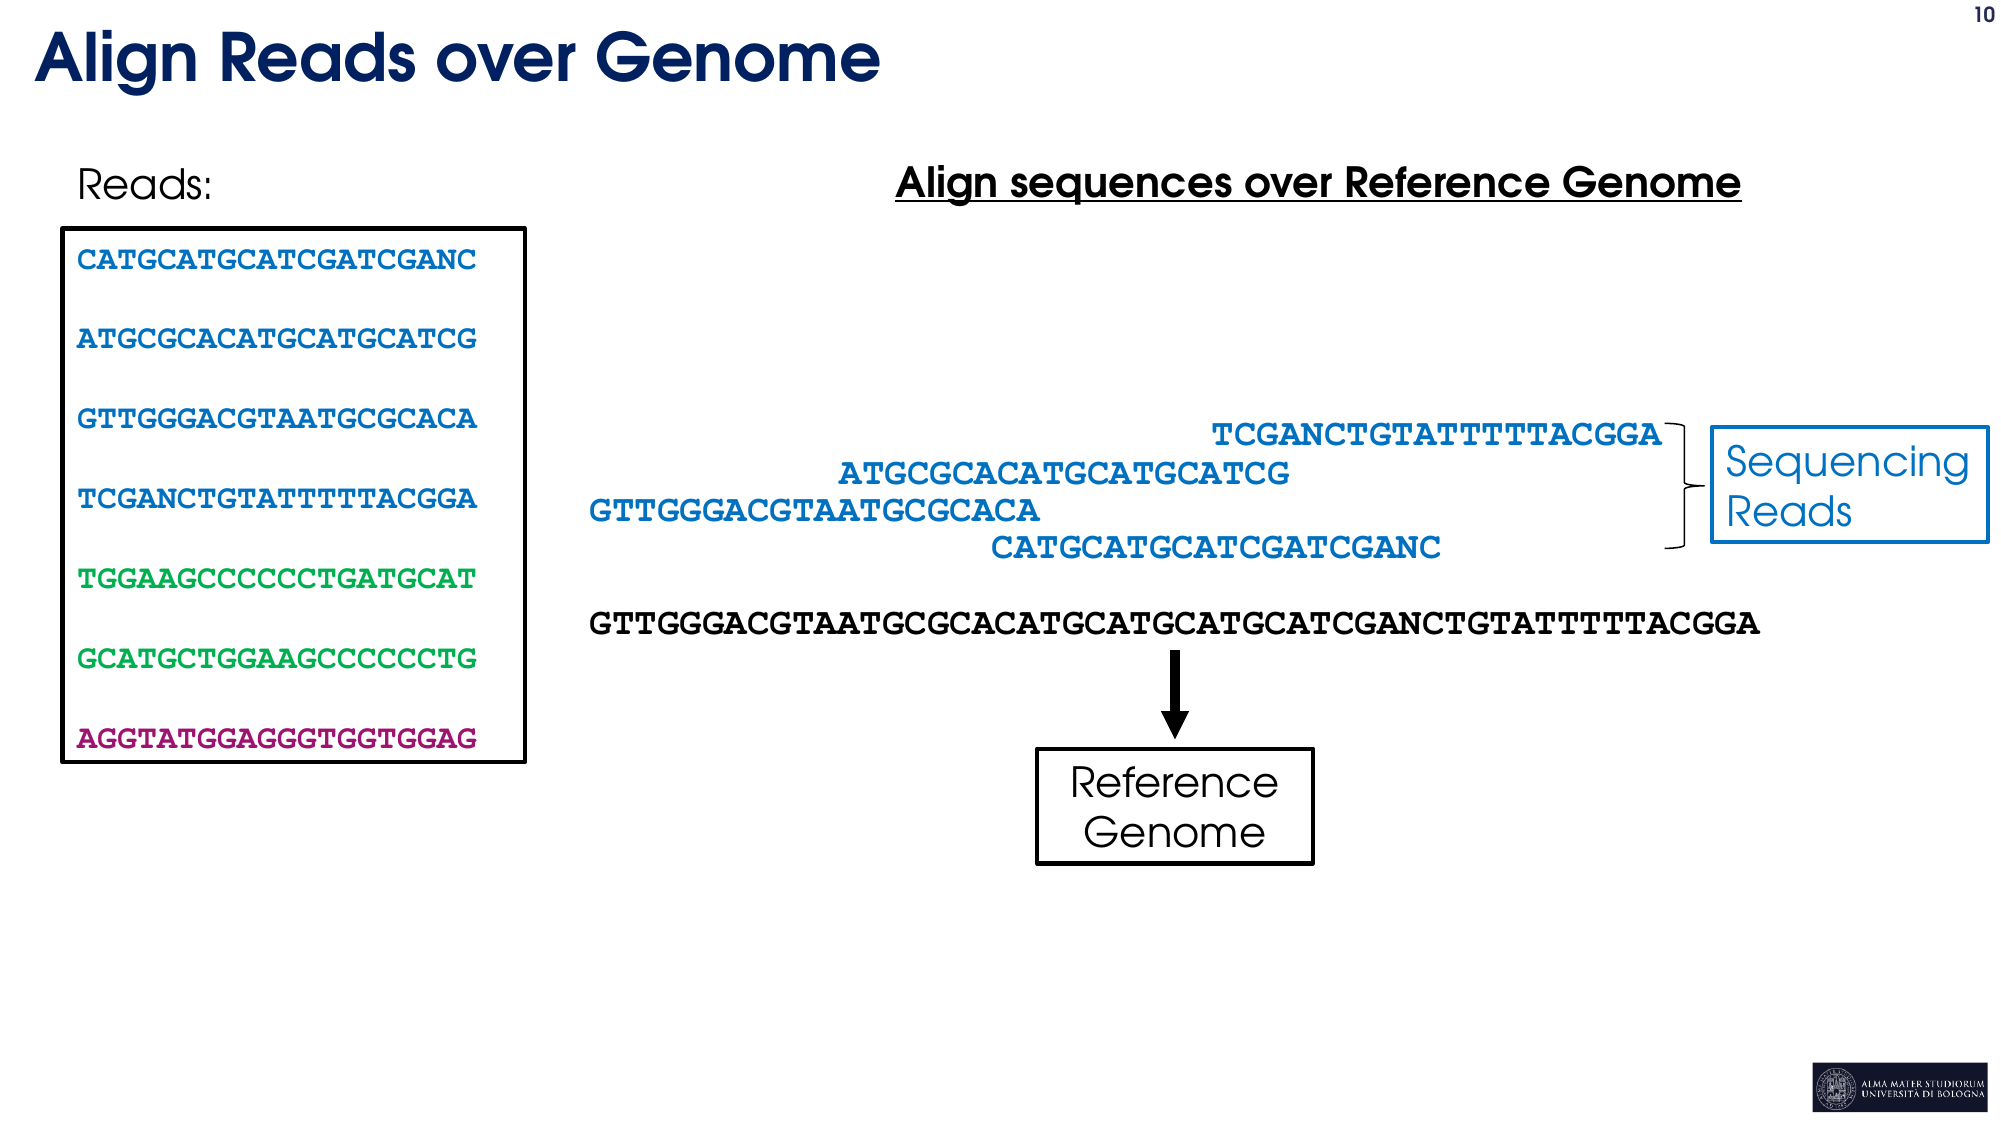

Align Reads over Genome
Align sequences over Reference Genome
Reads:
CATGCATGCATCGATCGANC
ATGCGCACATGCATGCATCG

GTTGGGACGTAATGCGCACA

TCGANCTGTATTTTTACGGA

TGGAAGCCCCCCTGATGCAT

GCATGCTGGAAGCCCCCCTG

AGGTATGGAGGGTGGTGGAG
TCGANCTGTATTTTTACGGA

Sequencing Reads
ATGCGCACATGCATGCATCG
GTTGGGACGTAATGCGCACA
CATGCATGCATCGATCGANC
GTTGGGACGTAATGCGCACATGCATGCATGCATCGANCTGTATTTTTACGGA
Reference Genome